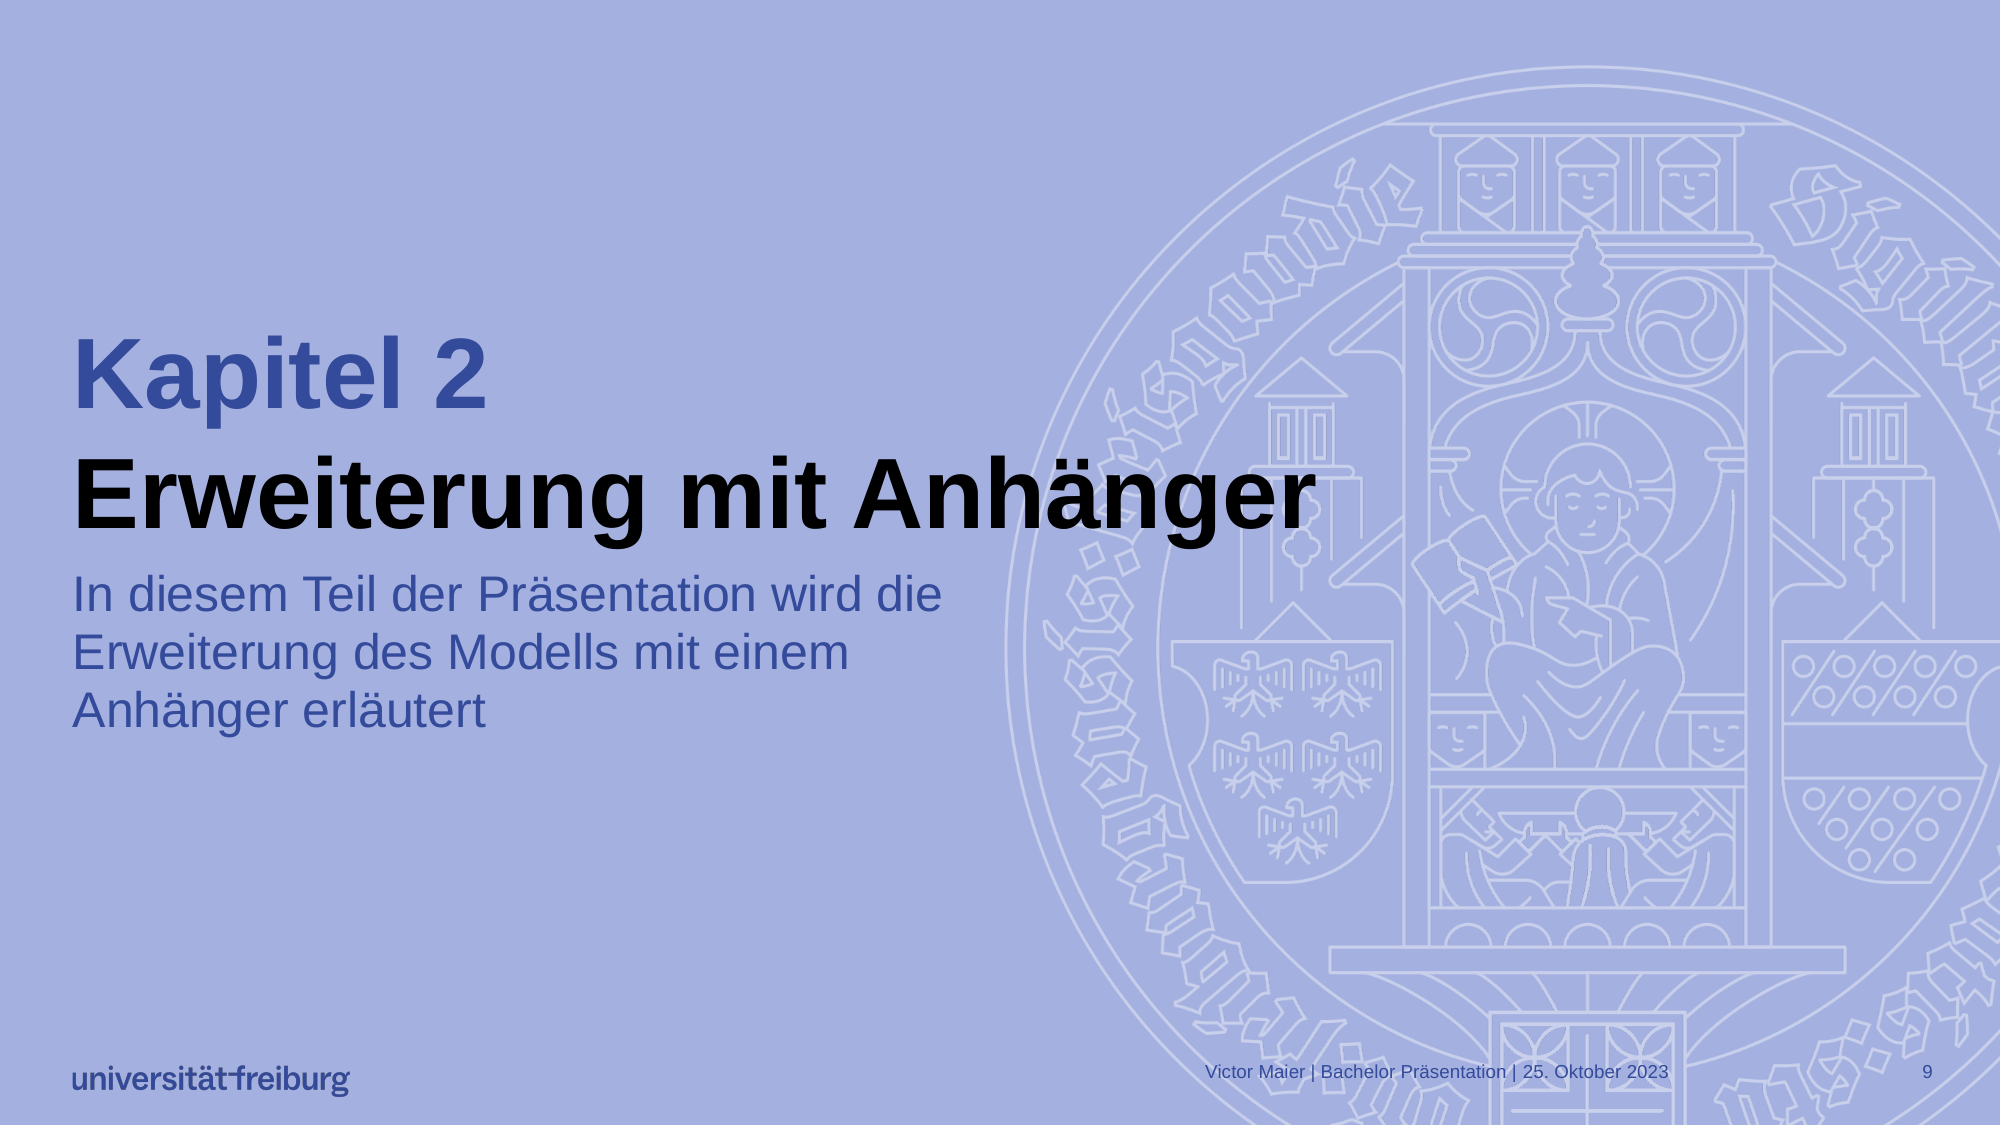

# Kapitel 2 Erweiterung mit Anhänger
In diesem Teil der Präsentation wird die
Erweiterung des Modells mit einem
Anhänger erläutert
Victor Maier | Bachelor Präsentation |
25. Oktober 2023
9